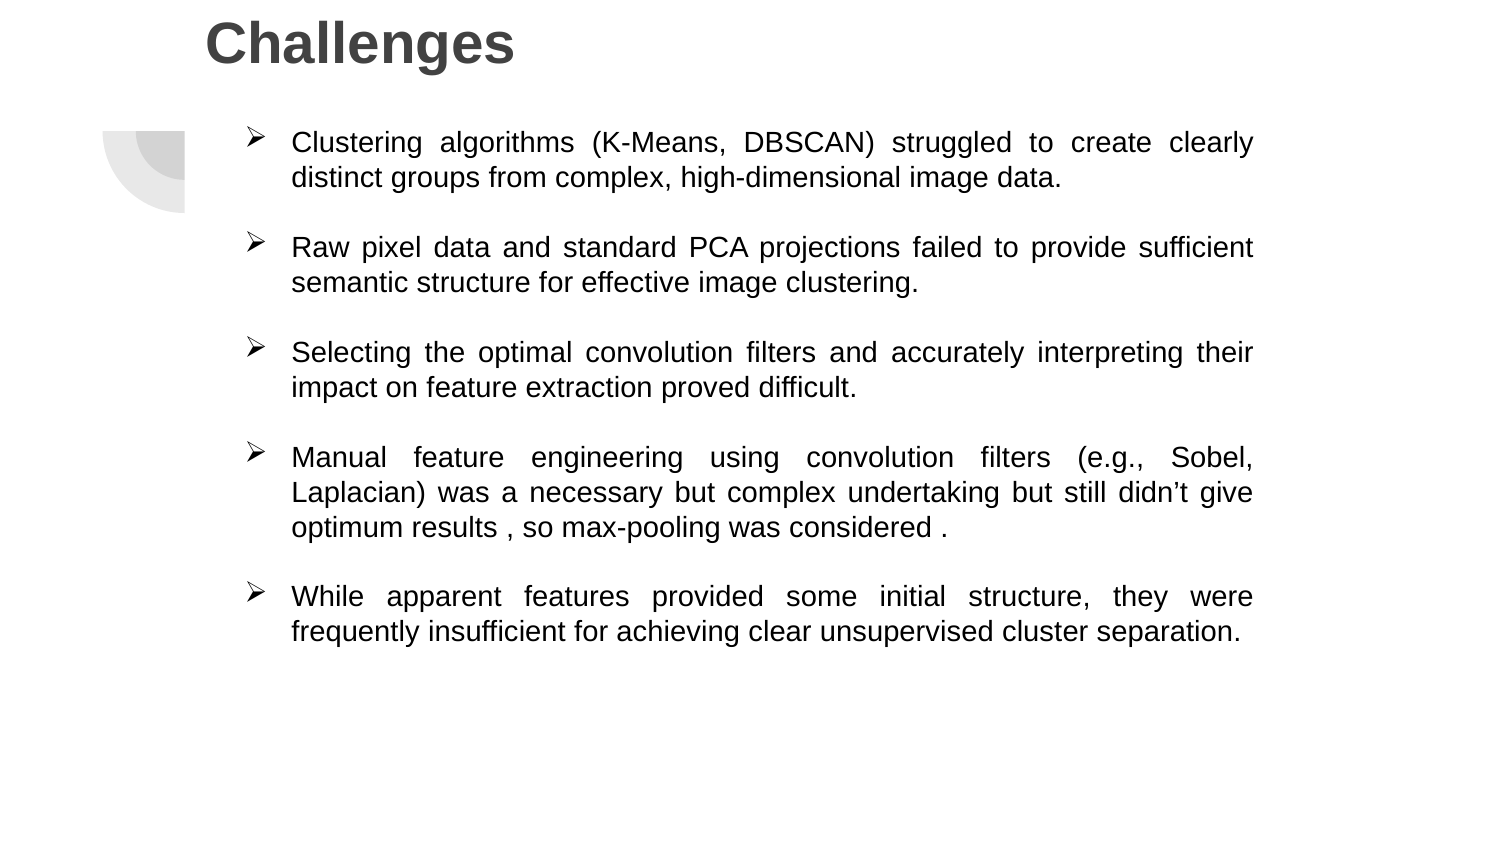

# Challenges
Clustering algorithms (K-Means, DBSCAN) struggled to create clearly distinct groups from complex, high-dimensional image data.

Raw pixel data and standard PCA projections failed to provide sufficient semantic structure for effective image clustering.

Selecting the optimal convolution filters and accurately interpreting their impact on feature extraction proved difficult.

Manual feature engineering using convolution filters (e.g., Sobel, Laplacian) was a necessary but complex undertaking but still didn’t give optimum results , so max-pooling was considered .

While apparent features provided some initial structure, they were frequently insufficient for achieving clear unsupervised cluster separation.